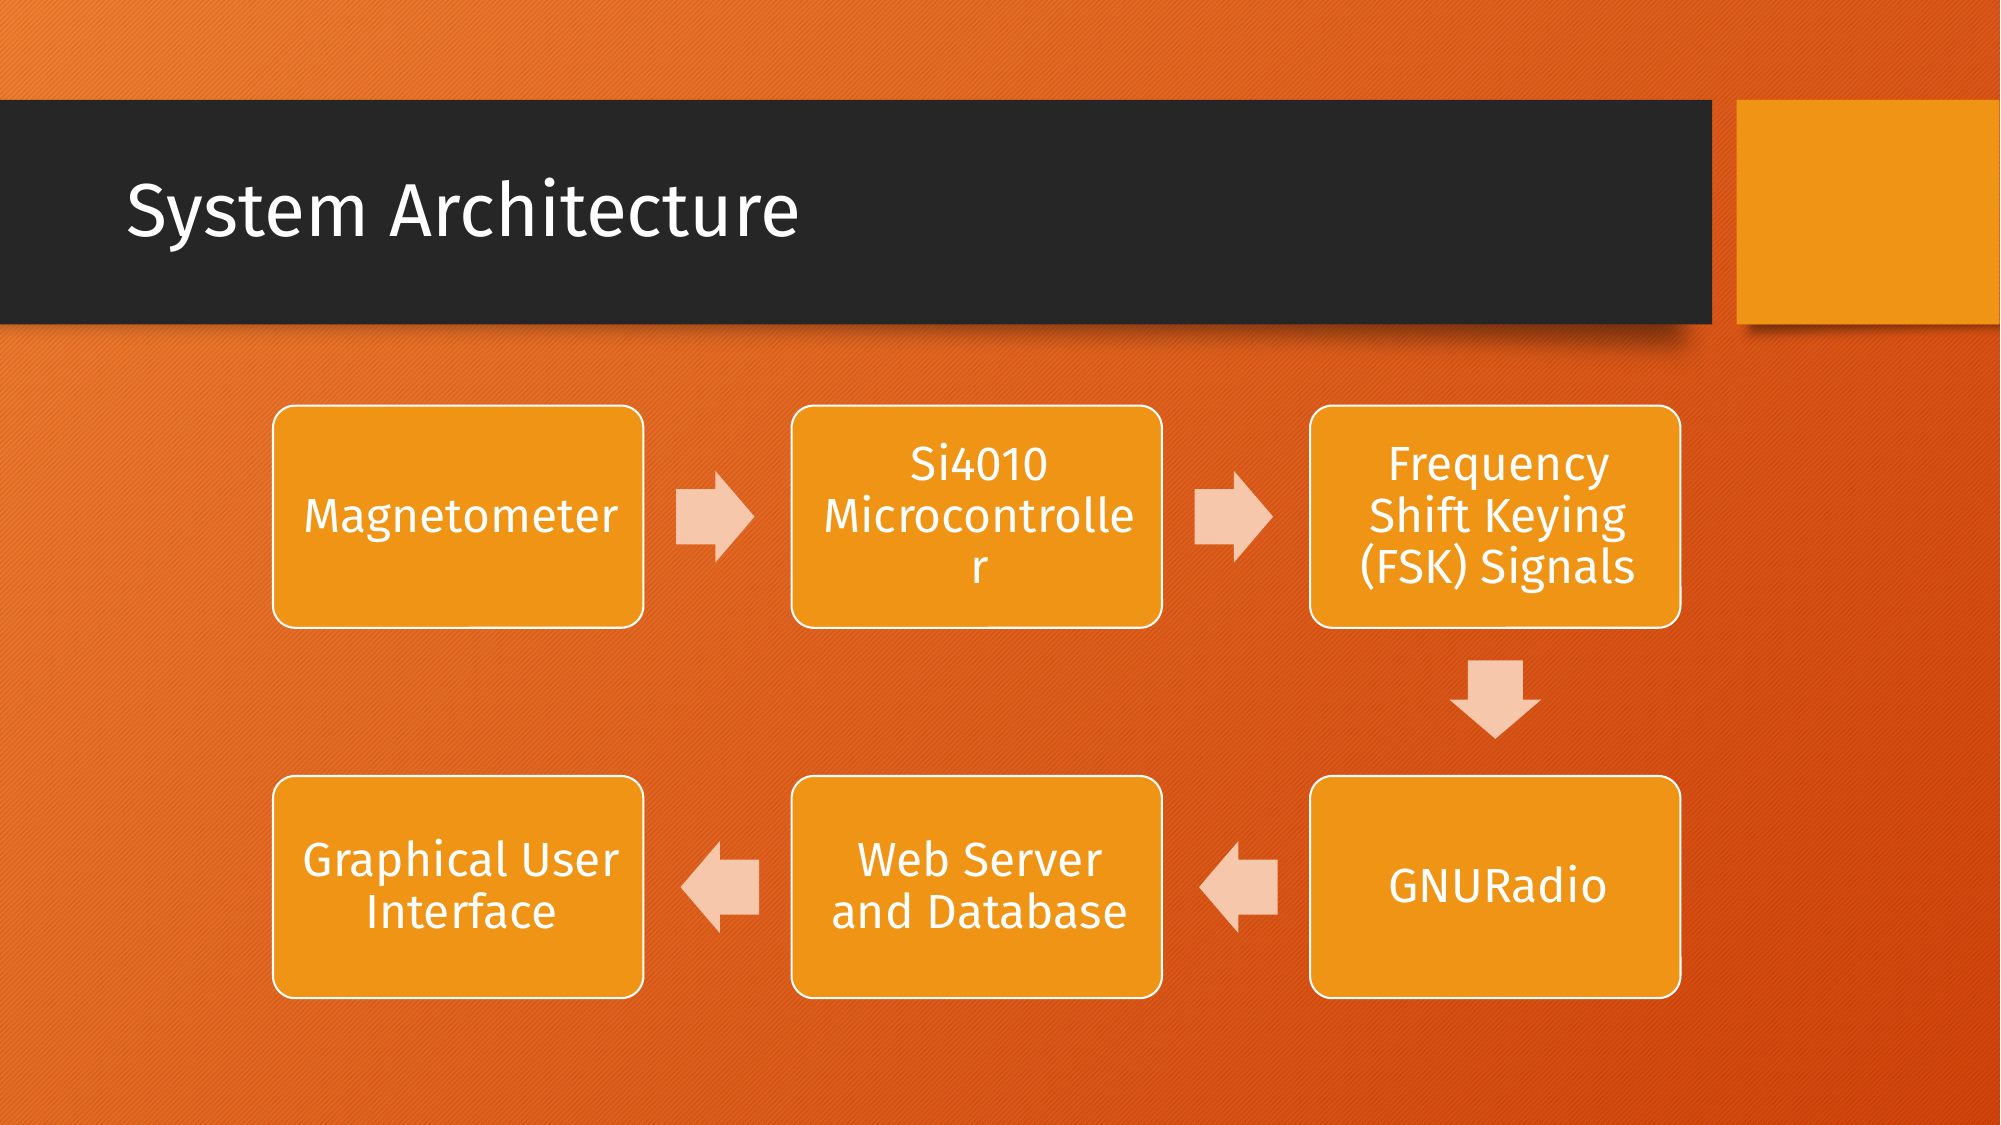

# System Architecture
Magnetometer

Si4010 Microcontroller

Frequency Shift Keying (FSK) Signals

GNURadio

Web Server and Database

Graphical User Interface